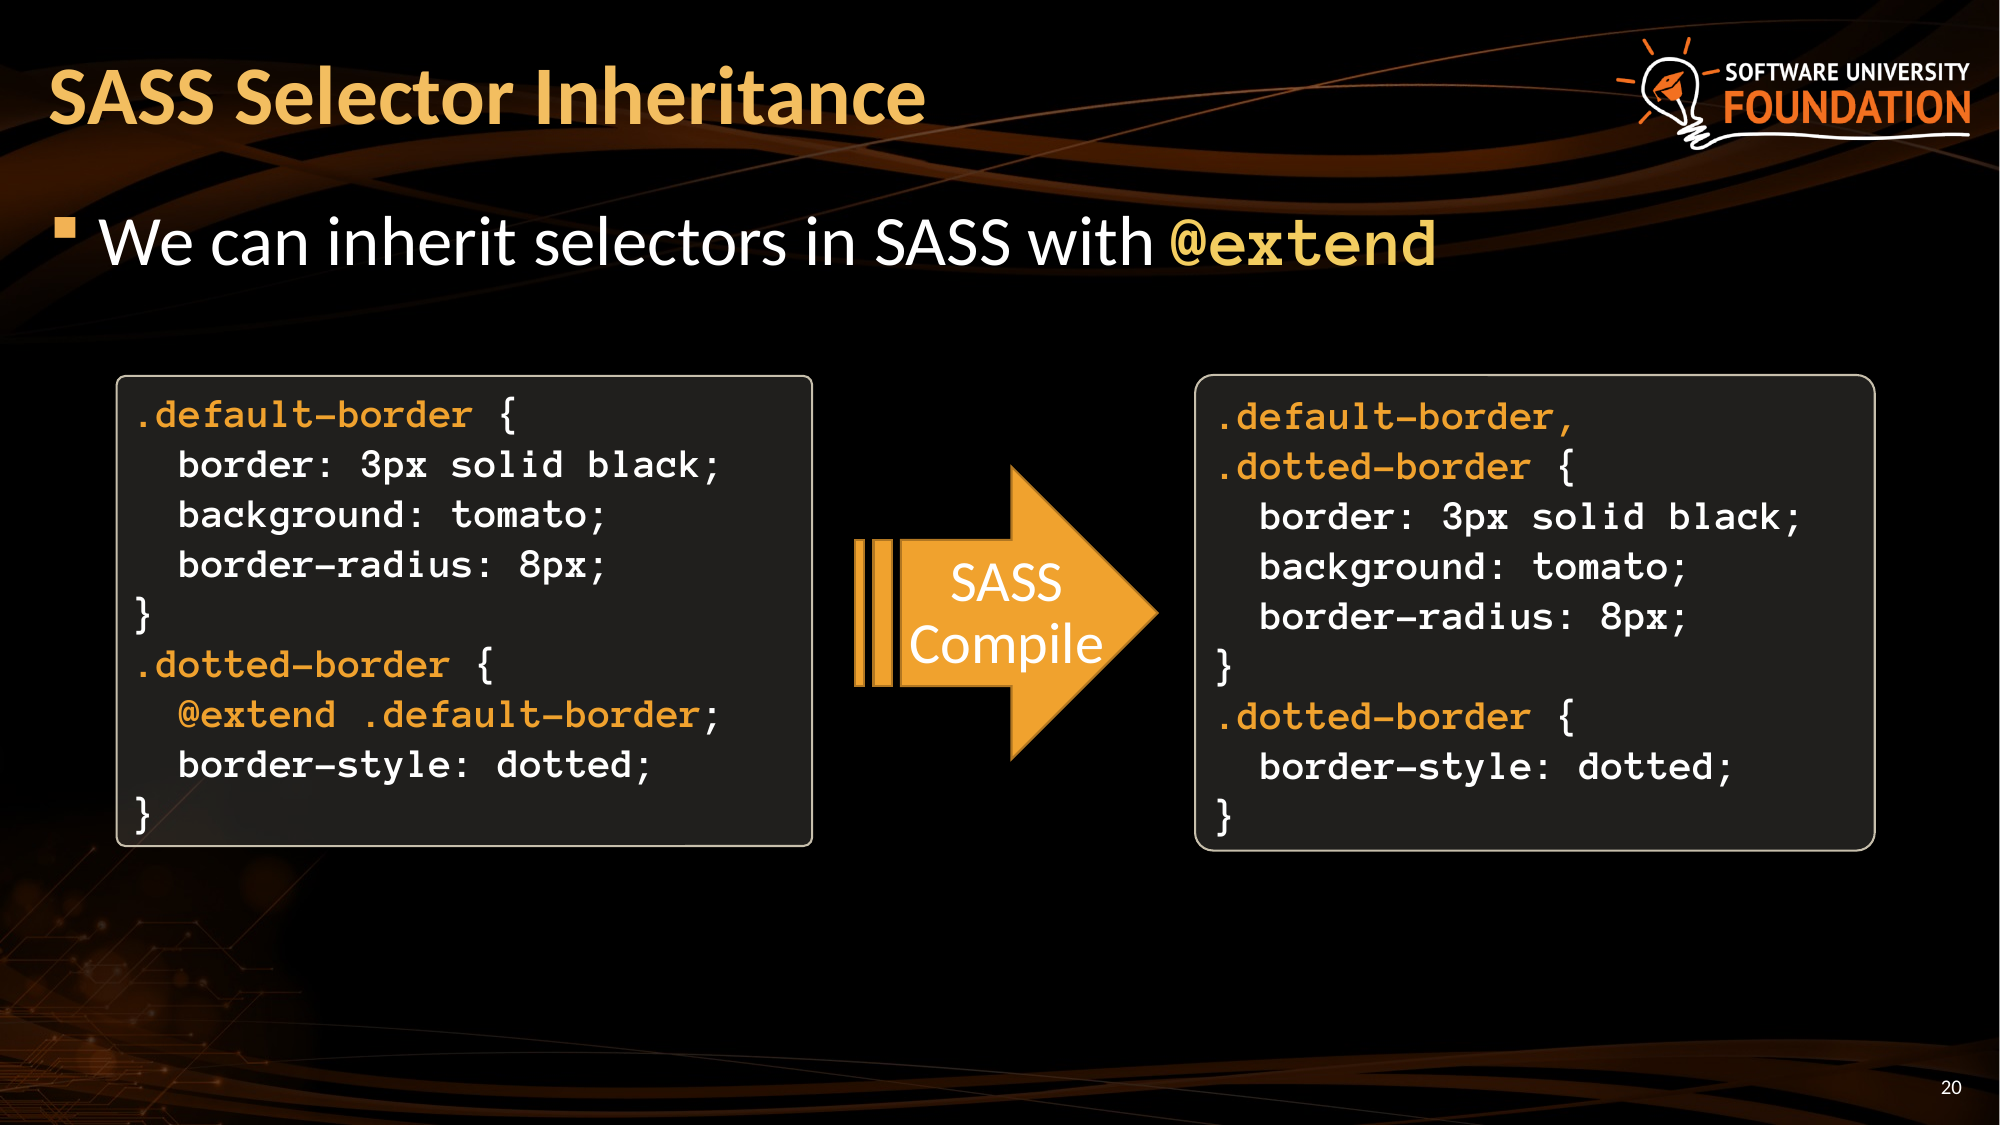

# SASS Selector Inheritance
We can inherit selectors in SASS with @extend
.default-border,
.dotted-border {
  border: 3px solid black;
  background: tomato;
  border-radius: 8px;
}
.dotted-border {
  border-style: dotted;
}
.default-border {
  border: 3px solid black;
  background: tomato;
  border-radius: 8px;
}
.dotted-border {
  @extend .default-border;
  border-style: dotted;
}

SASS
Compile
20